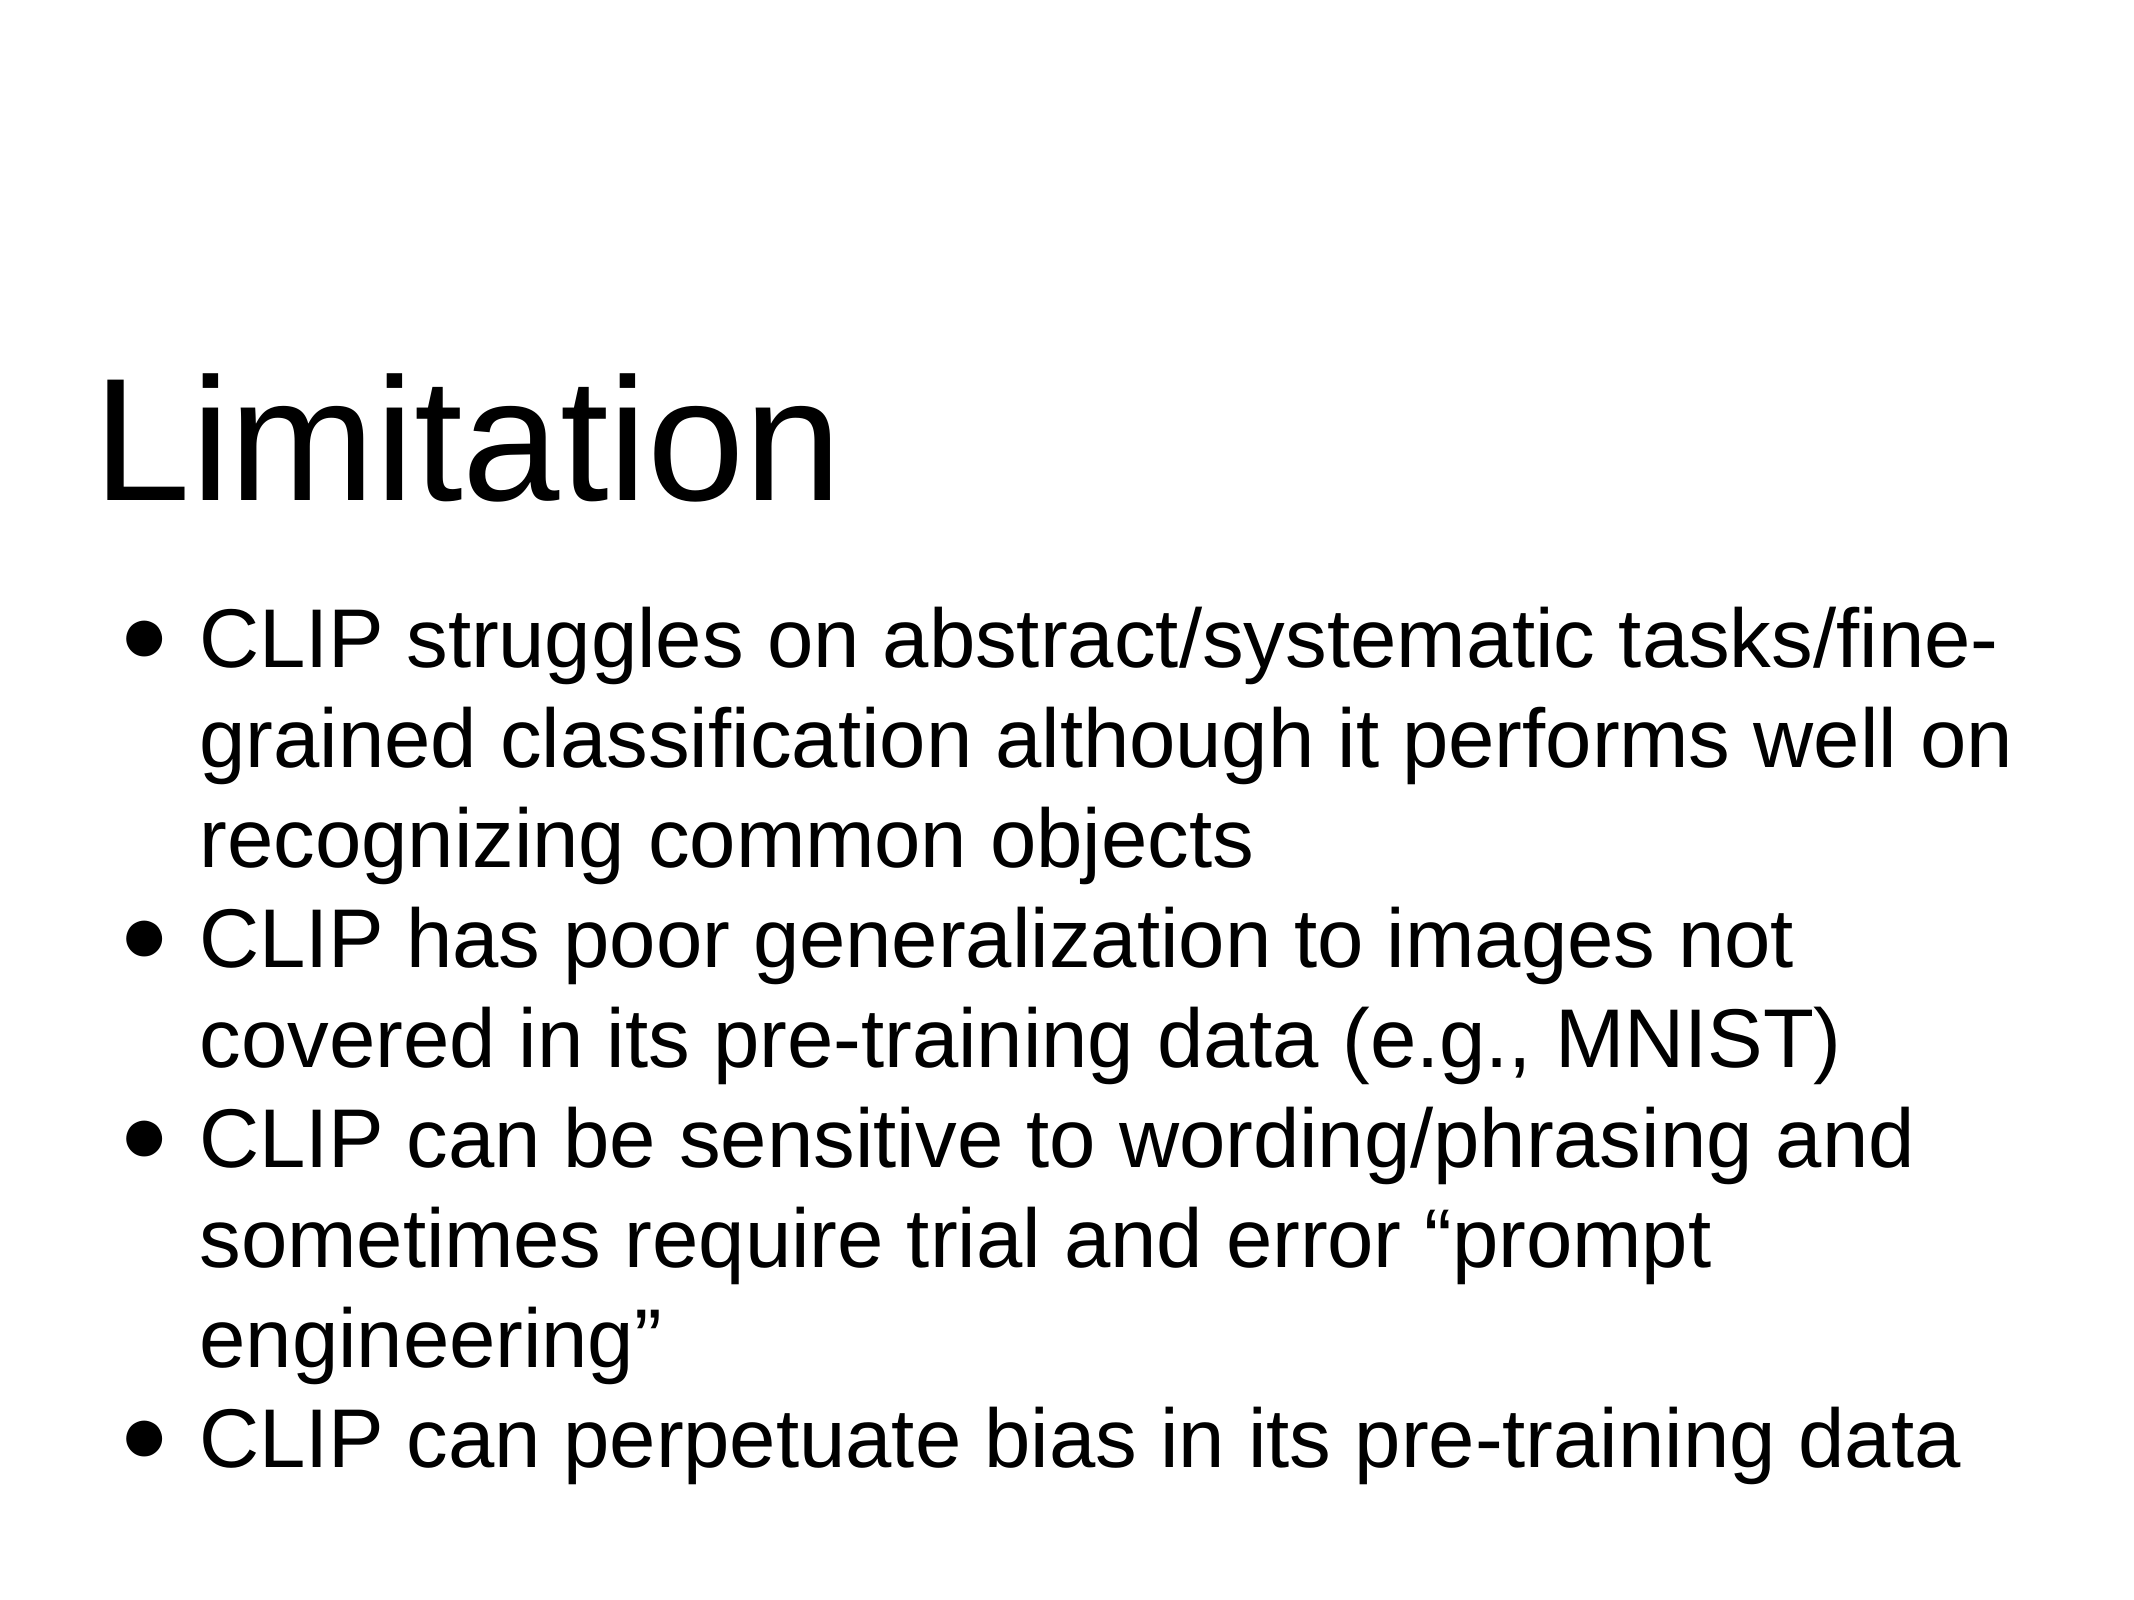

# Limitation
CLIP struggles on abstract/systematic tasks/fine-grained classification although it performs well on recognizing common objects
CLIP has poor generalization to images not covered in its pre-training data (e.g., MNIST)
CLIP can be sensitive to wording/phrasing and sometimes require trial and error “prompt engineering”
CLIP can perpetuate bias in its pre-training data